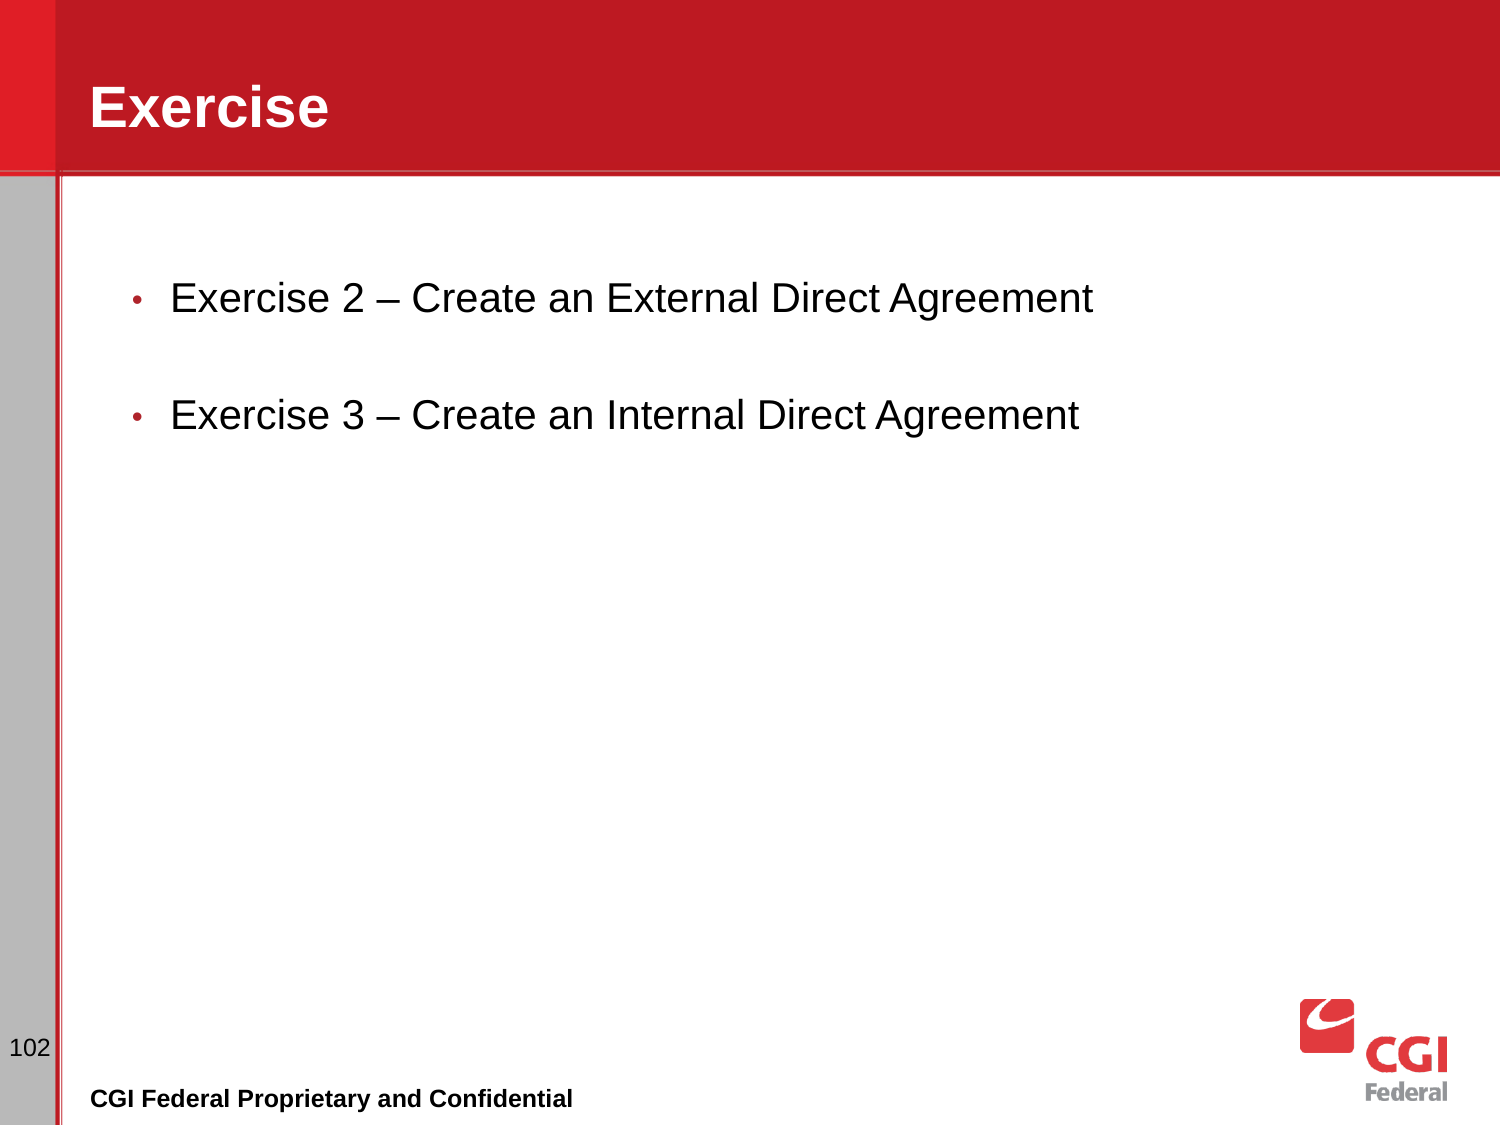

# Exercise
Exercise 2 – Create an External Direct Agreement

Exercise 3 – Create an Internal Direct Agreement
102
CGI Federal Proprietary and Confidential